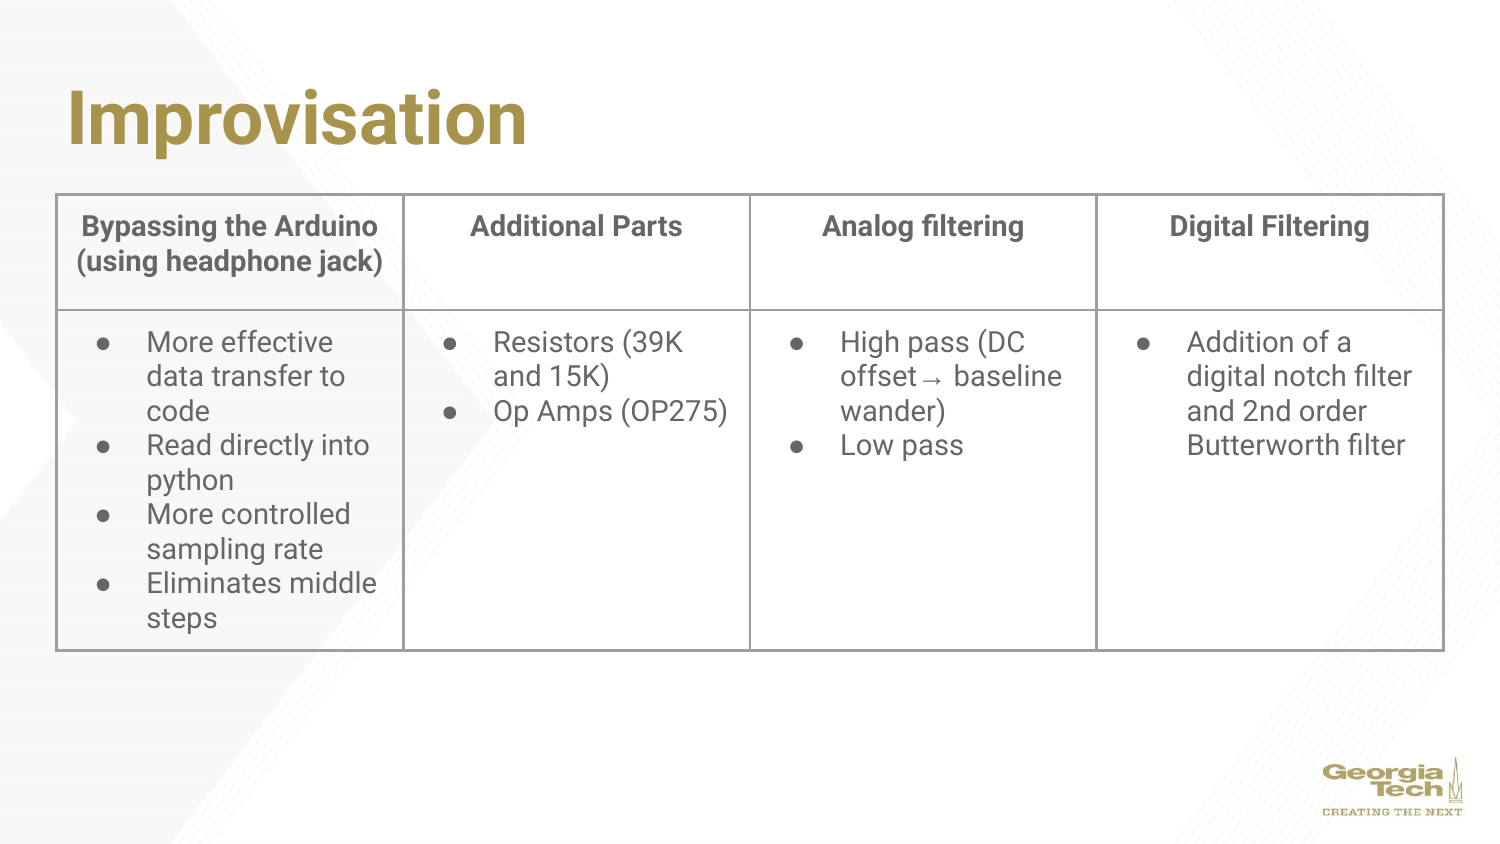

# Improvisation
| Bypassing the Arduino (using headphone jack) | Additional Parts | Analog filtering | Digital Filtering |
| --- | --- | --- | --- |
| More effective data transfer to code Read directly into python More controlled sampling rate Eliminates middle steps | Resistors (39K and 15K) Op Amps (OP275) | High pass (DC offset→ baseline wander) Low pass | Addition of a digital notch filter and 2nd order Butterworth filter |